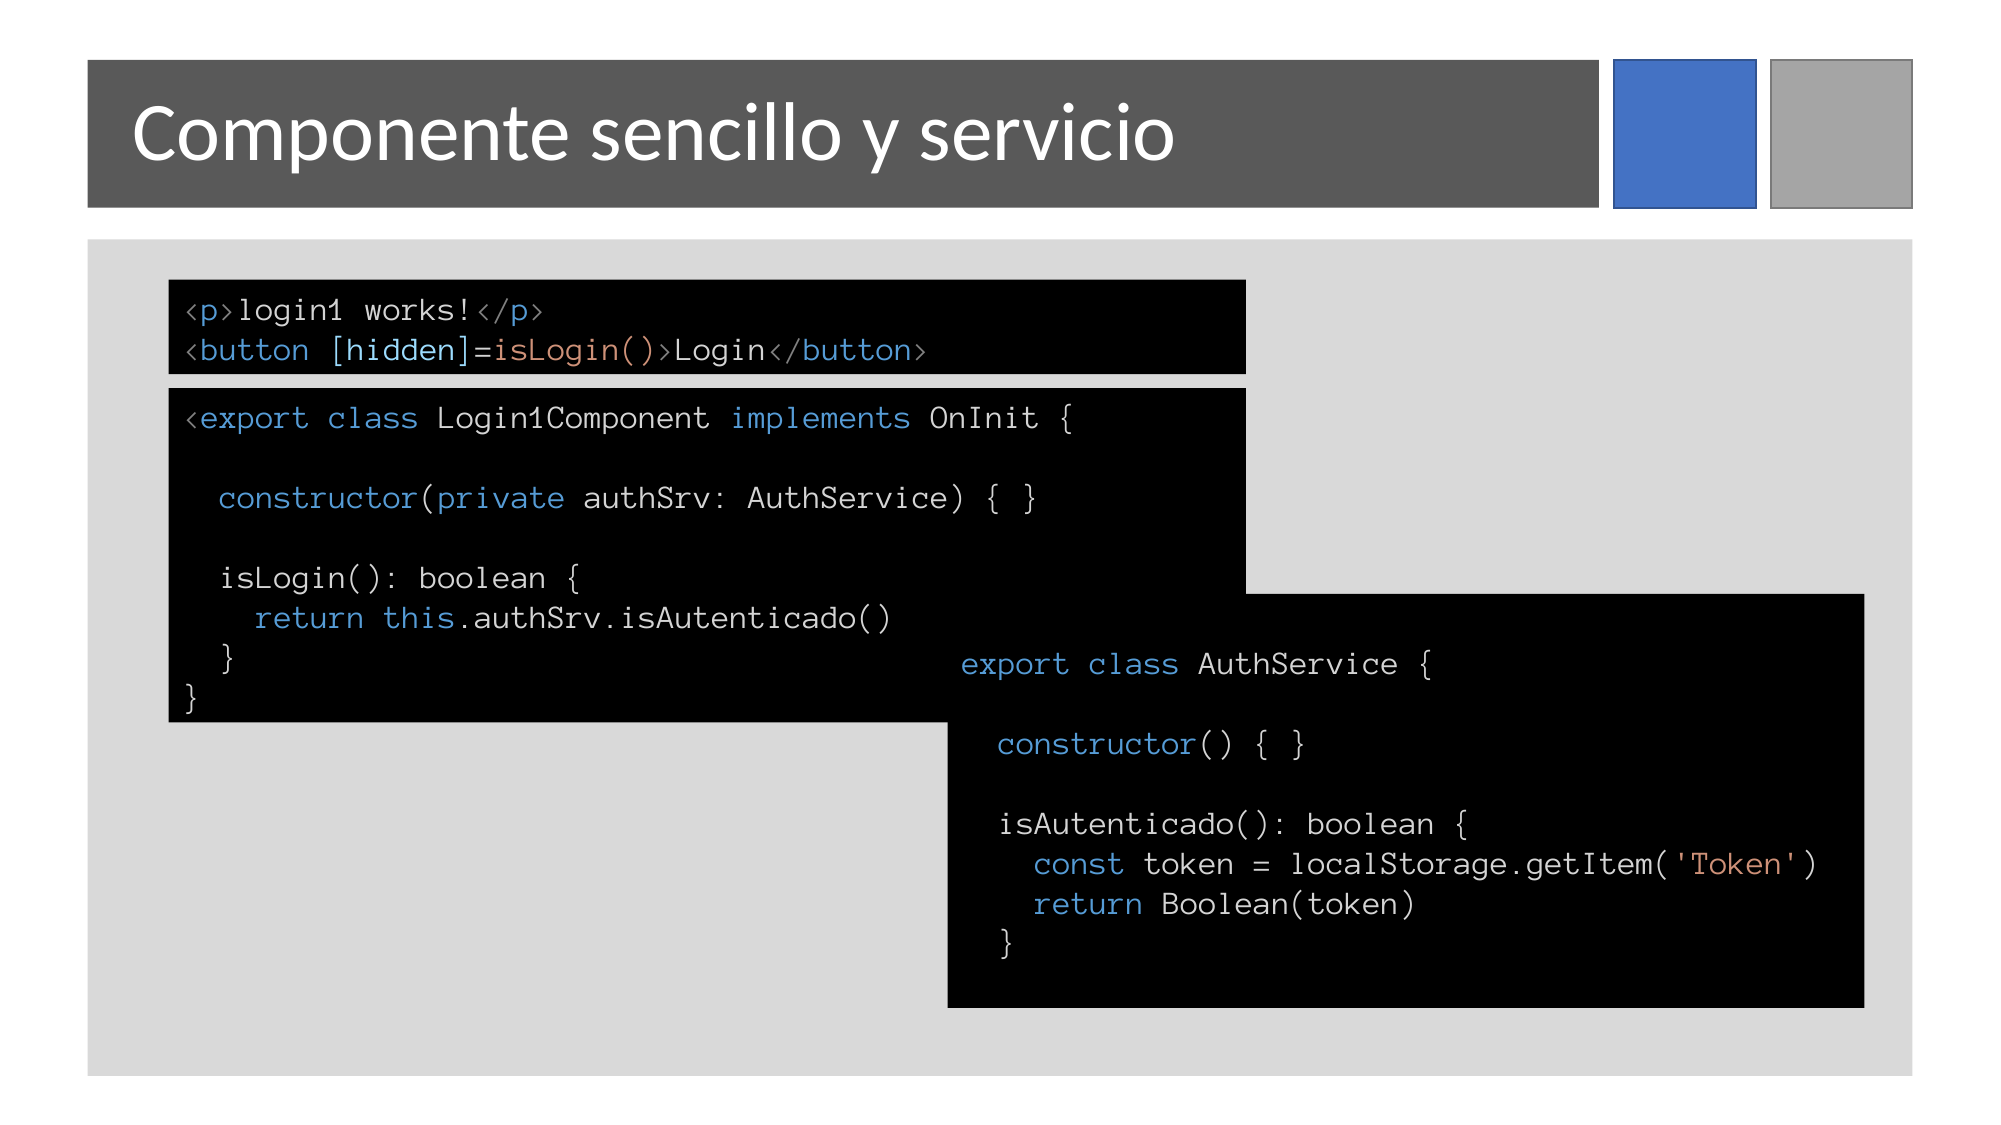

# Componente sencillo y servicio
<p>login1 works!</p>
<button [hidden]=isLogin()>Login</button>
<export class Login1Component implements OnInit {
  constructor(private authSrv: AuthService) { }
  isLogin(): boolean {
    return this.authSrv.isAutenticado()
  }
}

export class AuthService {
  constructor() { }
  isAutenticado(): boolean {
    const token = localStorage.getItem('Token')
    return Boolean(token)
  }